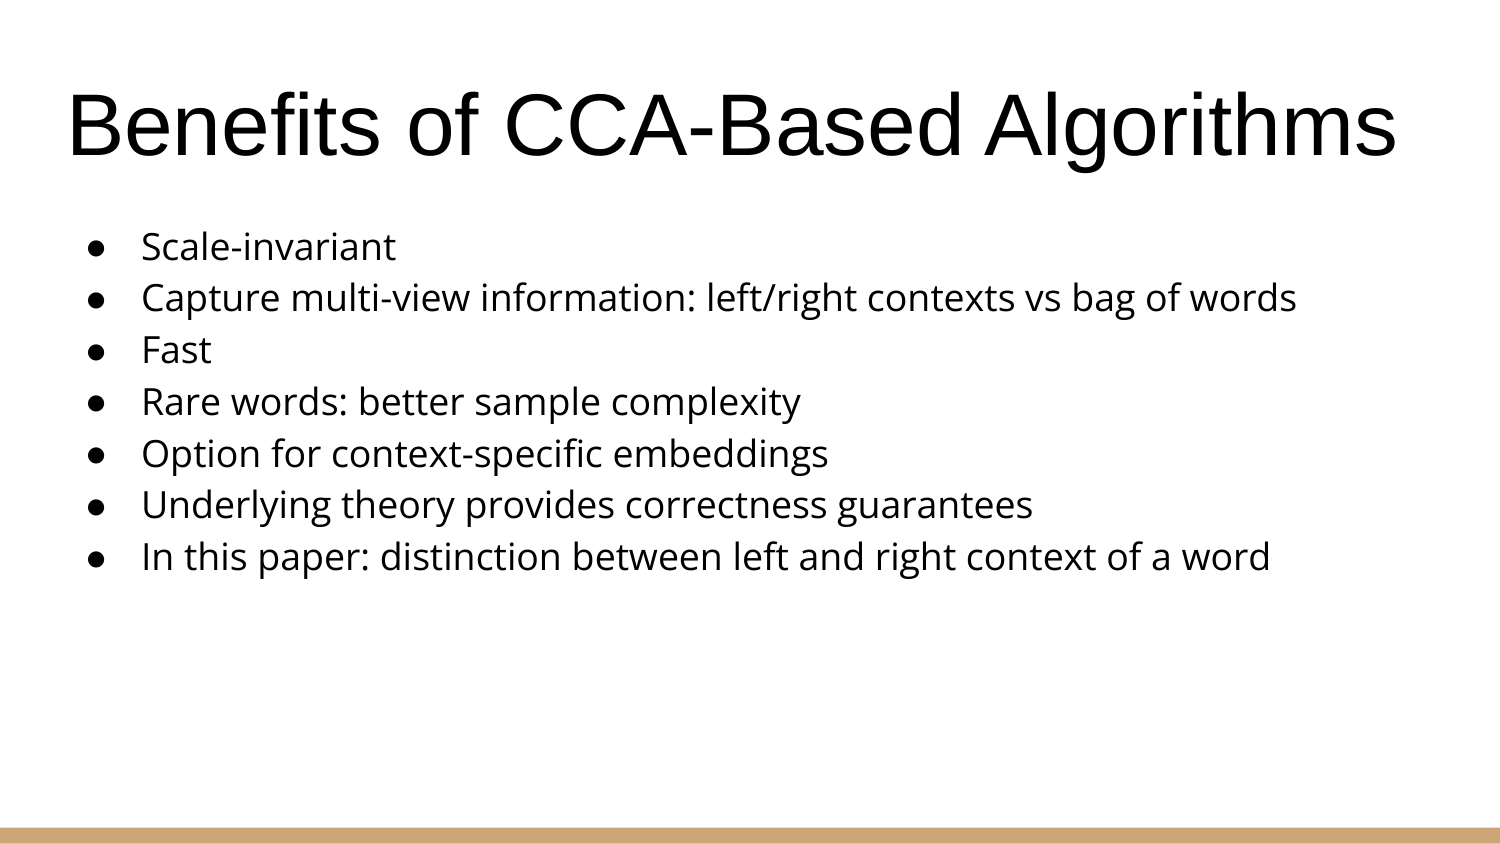

# Benefits of CCA-Based Algorithms
Scale-invariant
Capture multi-view information: left/right contexts vs bag of words
Fast
Rare words: better sample complexity
Option for context-specific embeddings
Underlying theory provides correctness guarantees
In this paper: distinction between left and right context of a word